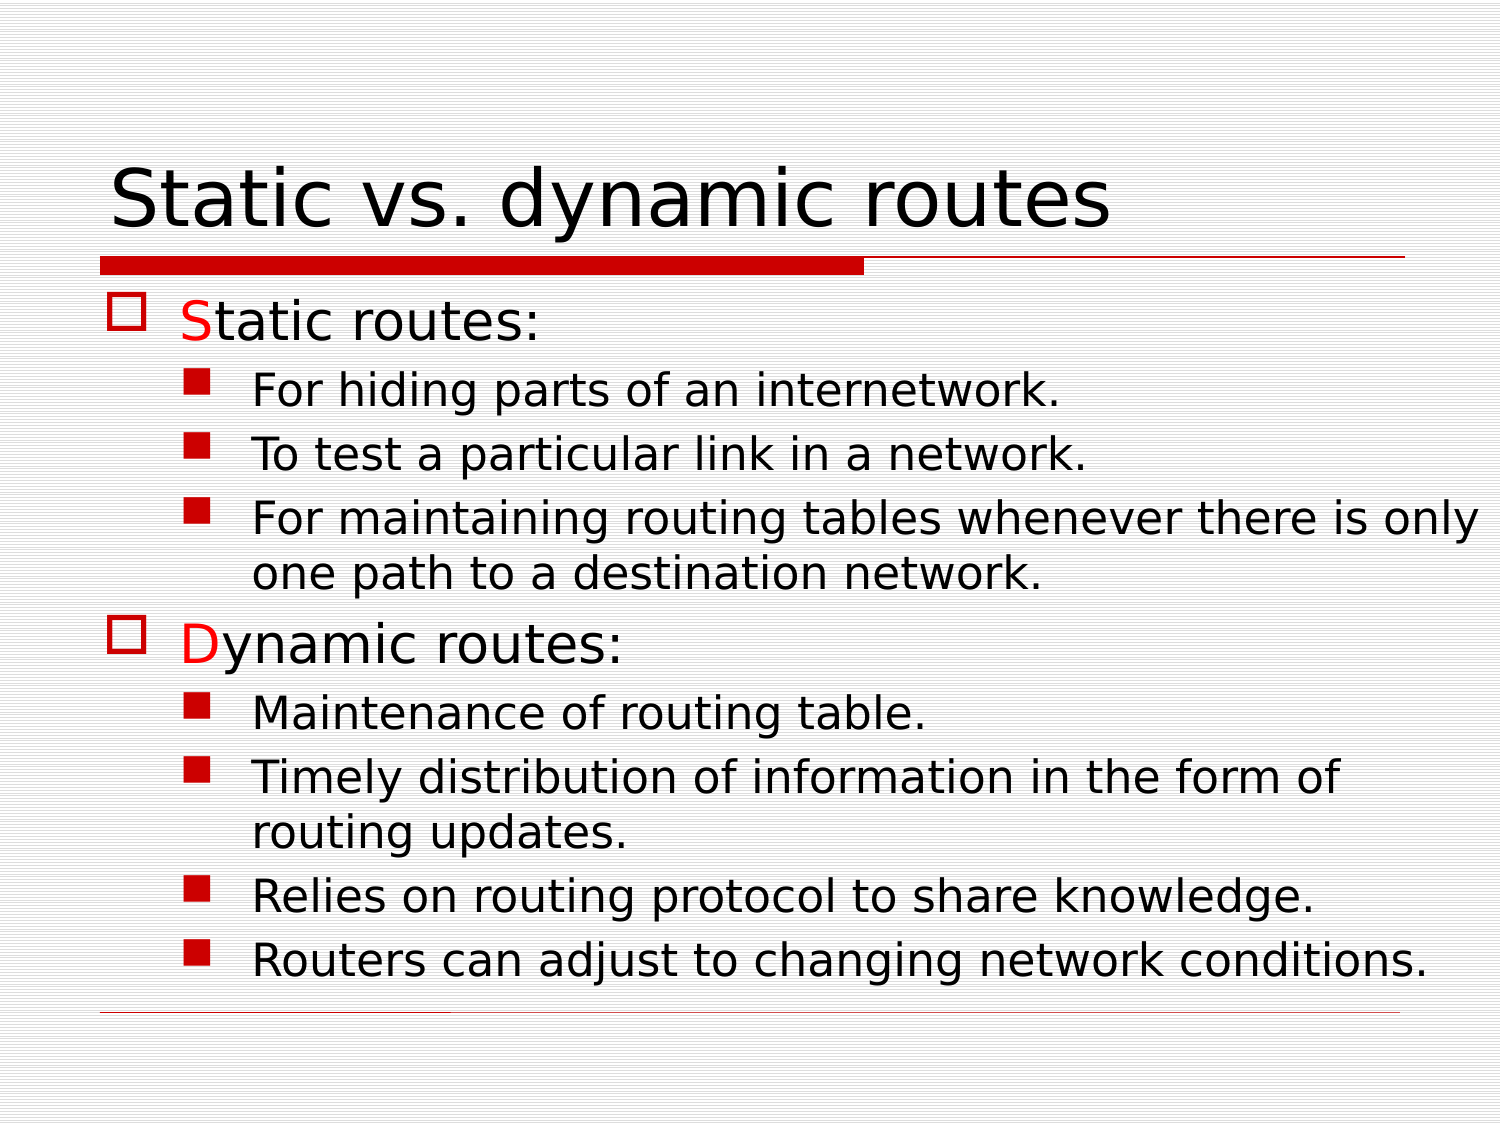

# Static vs. dynamic routes
Static routes:
For hiding parts of an internetwork.
To test a particular link in a network.
For maintaining routing tables whenever there is only one path to a destination network.
Dynamic routes:
Maintenance of routing table.
Timely distribution of information in the form of routing updates.
Relies on routing protocol to share knowledge.
Routers can adjust to changing network conditions.